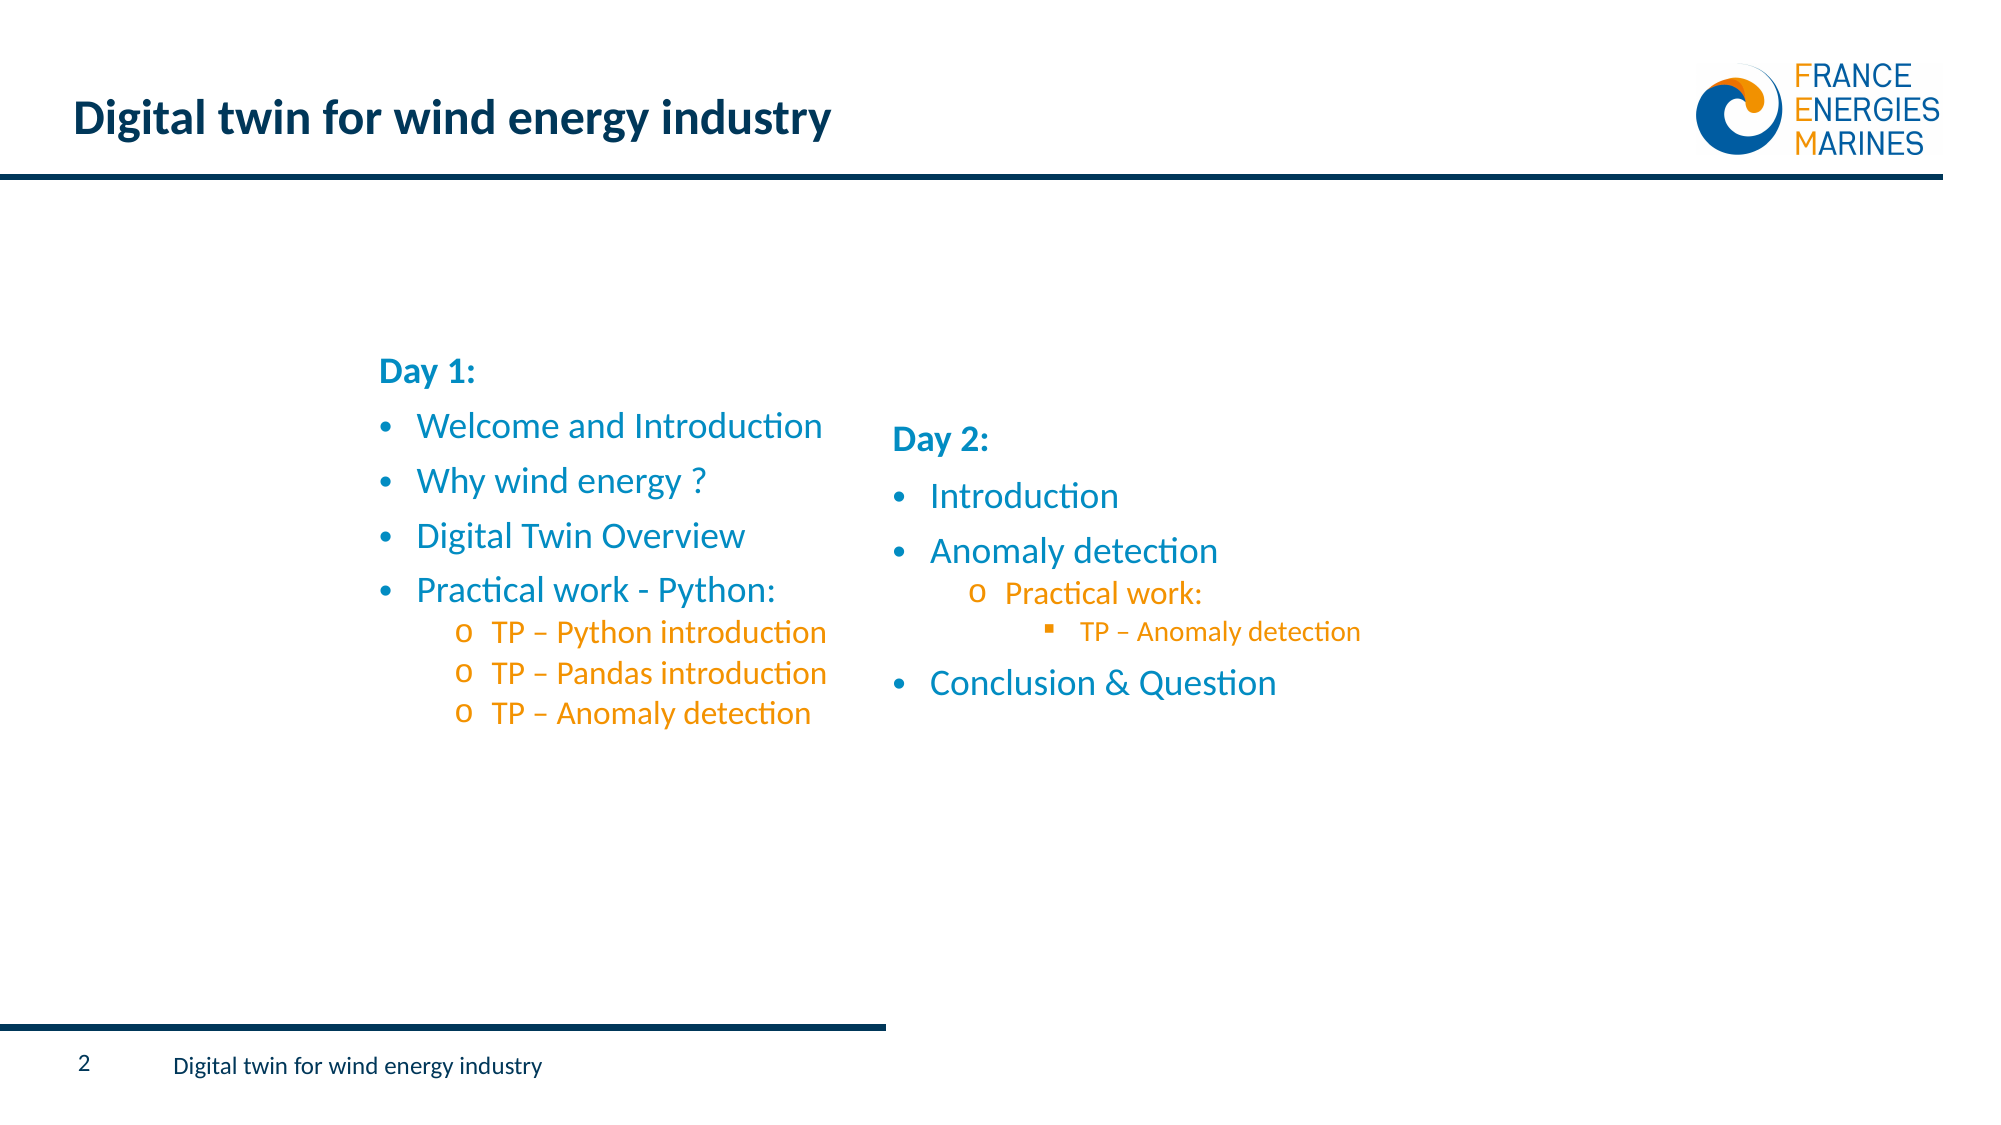

# Digital twin for wind energy industry
| Day 1: Welcome and Introduction Why wind energy ? Digital Twin Overview Practical work - Python: TP – Python introduction TP – Pandas introduction TP – Anomaly detection | Day 2: Introduction Anomaly detection Practical work: TP – Anomaly detection Conclusion & Question |
| --- | --- |
2
Digital twin for wind energy industry